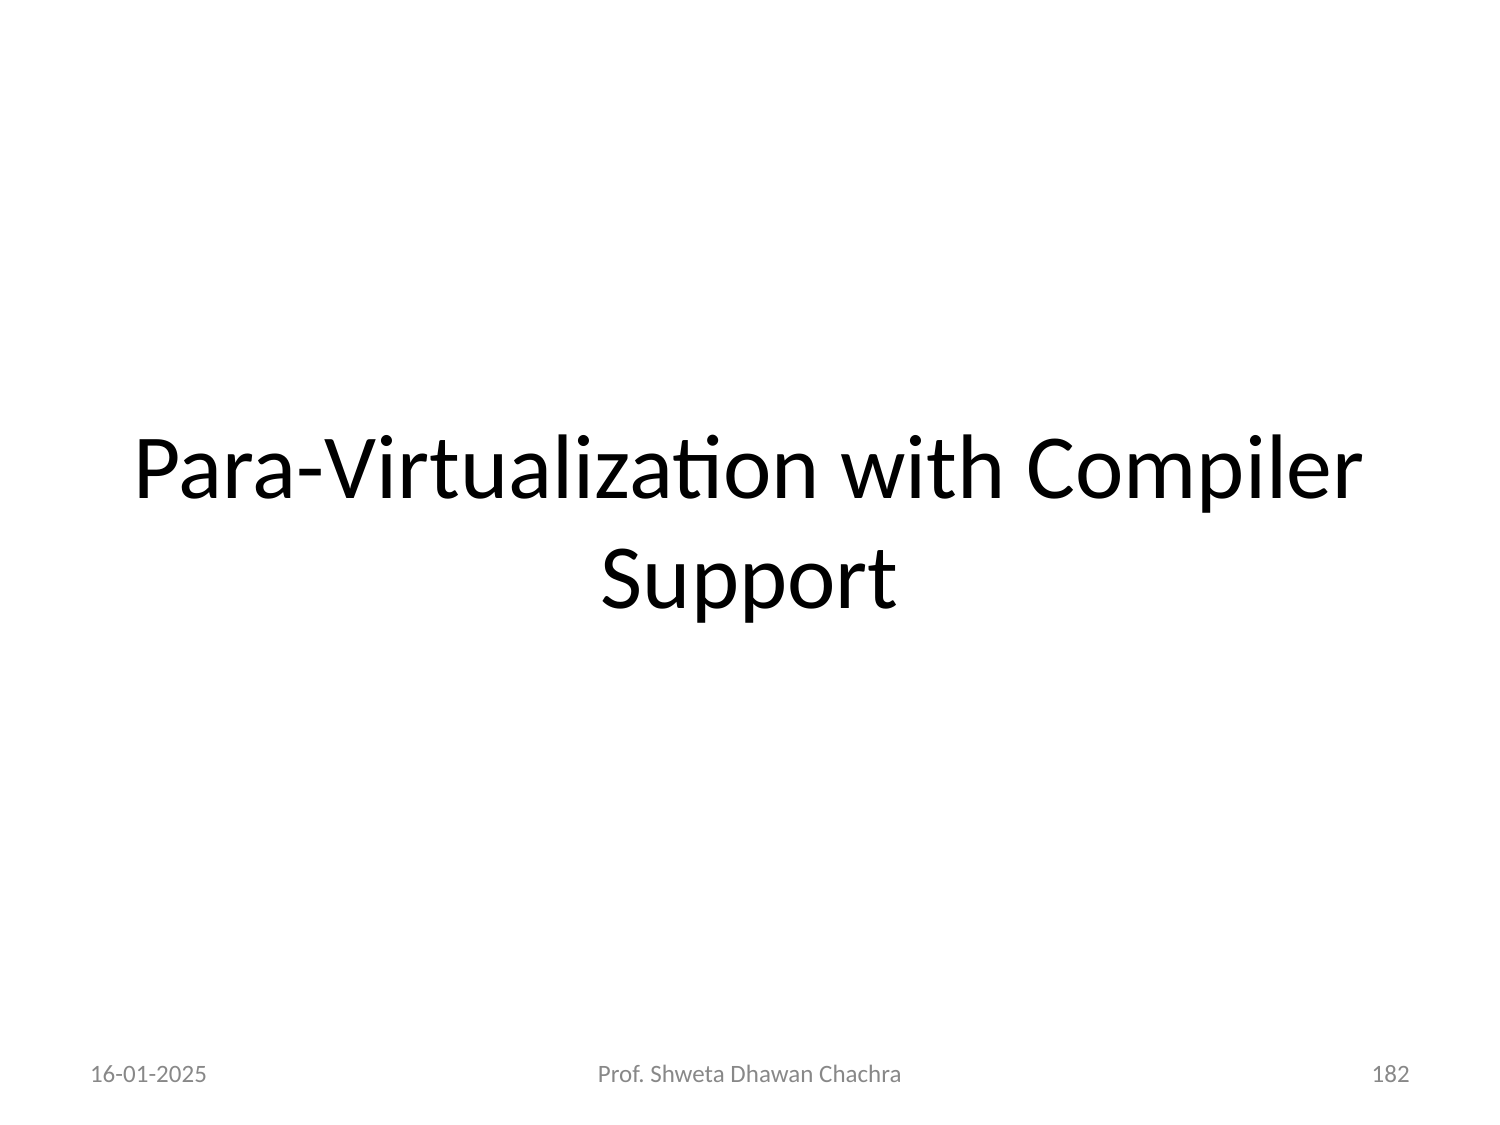

# Para-Virtualization with Compiler Support
16-01-2025
Prof. Shweta Dhawan Chachra
182